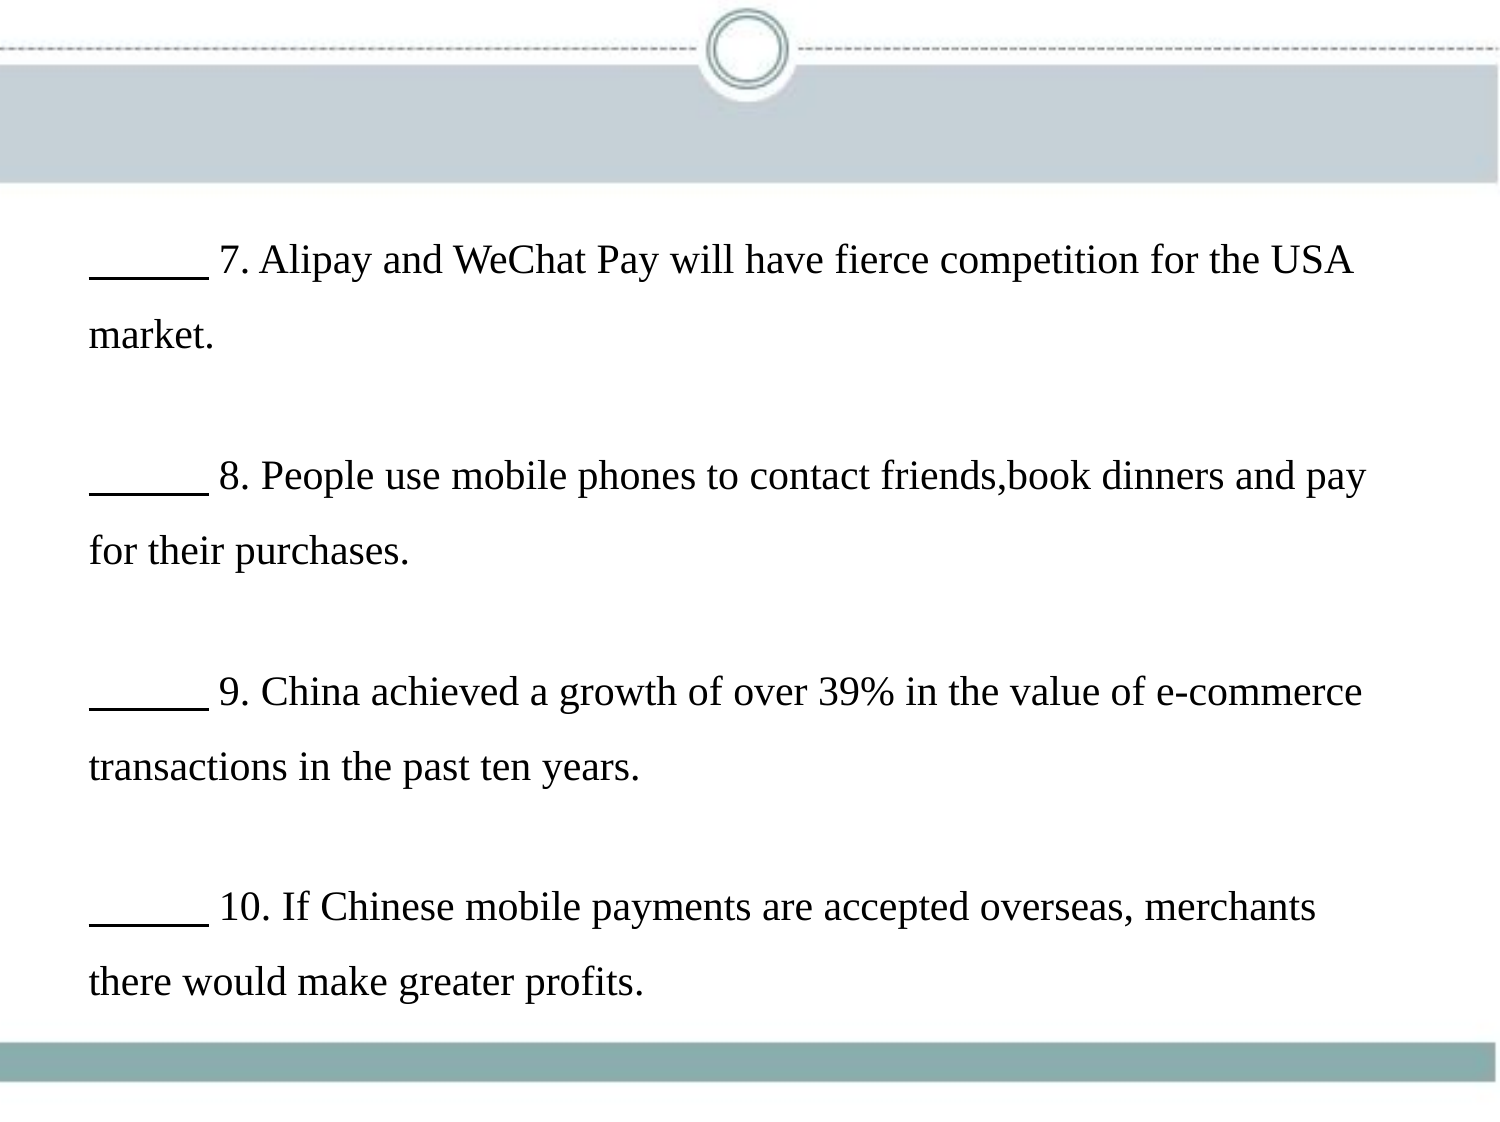

7. Alipay and WeChat Pay will have fierce competition for the USA
market.
　　    8. People use mobile phones to contact friends,book dinners and pay
for their purchases.
　　    9. China achieved a growth of over 39% in the value of e-commerce
transactions in the past ten years.
　　    10. If Chinese mobile payments are accepted overseas, merchants
there would make greater profits.